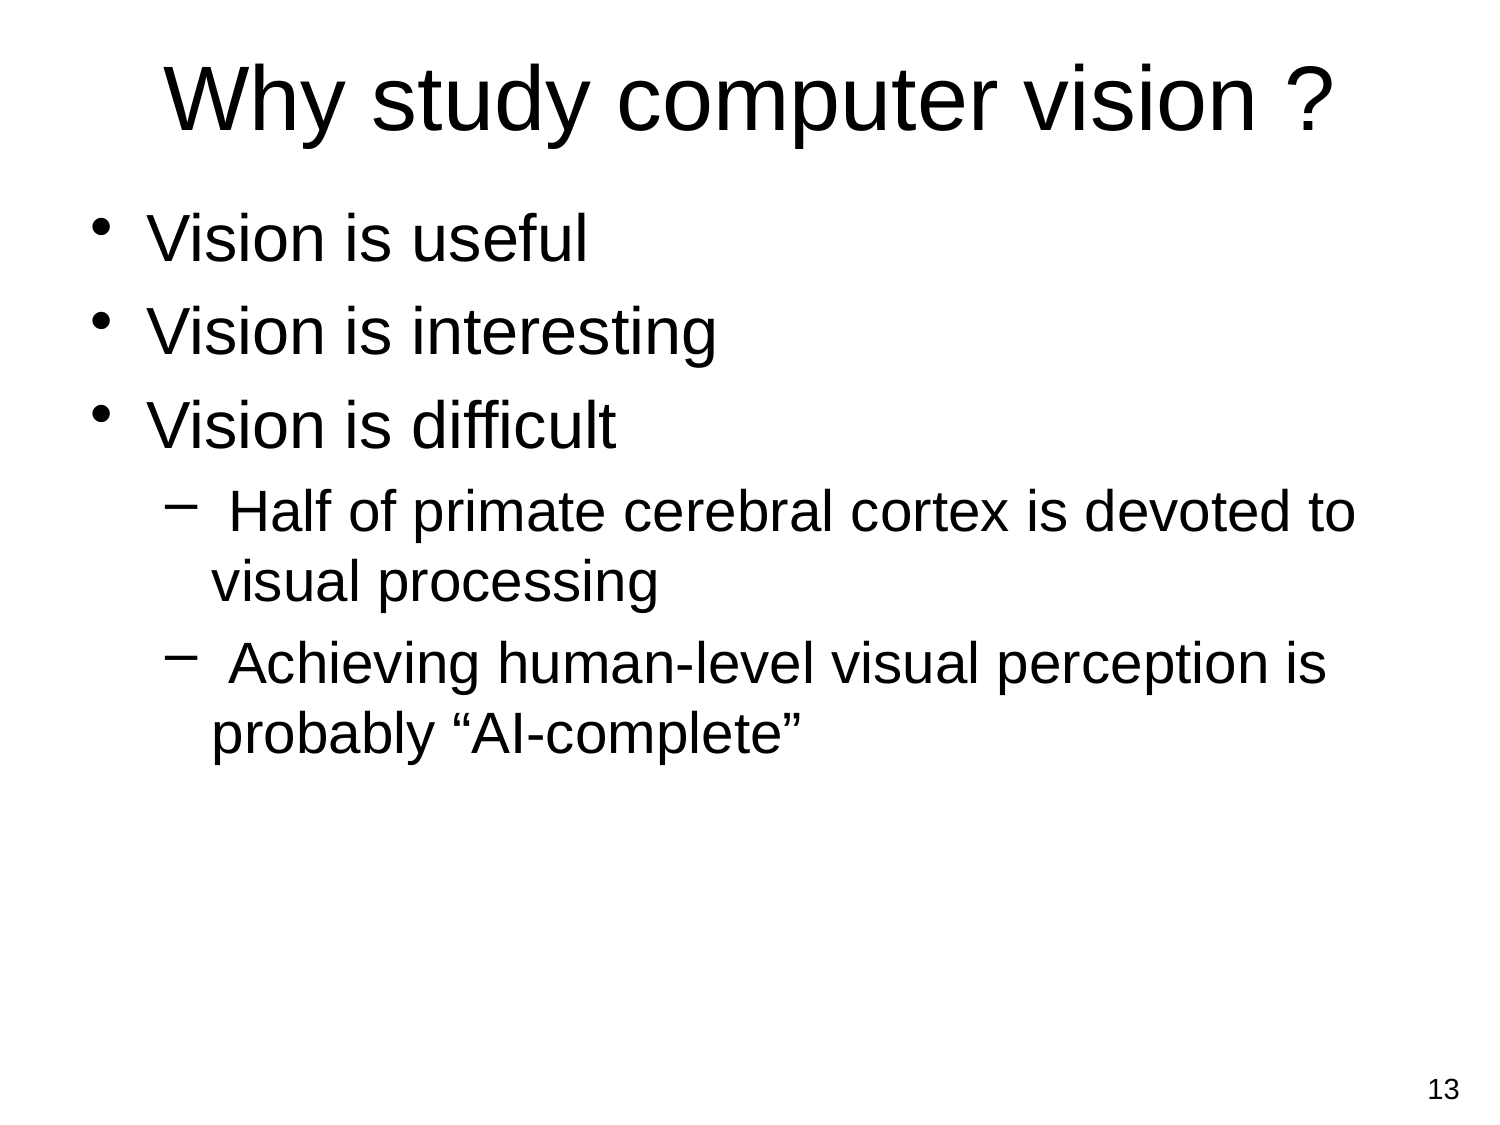

# Why study computer vision ?
Vision is useful
Vision is interesting
Vision is difficult
 Half of primate cerebral cortex is devoted to visual processing
 Achieving human‐level visual perception is probably “AI‐complete”
13